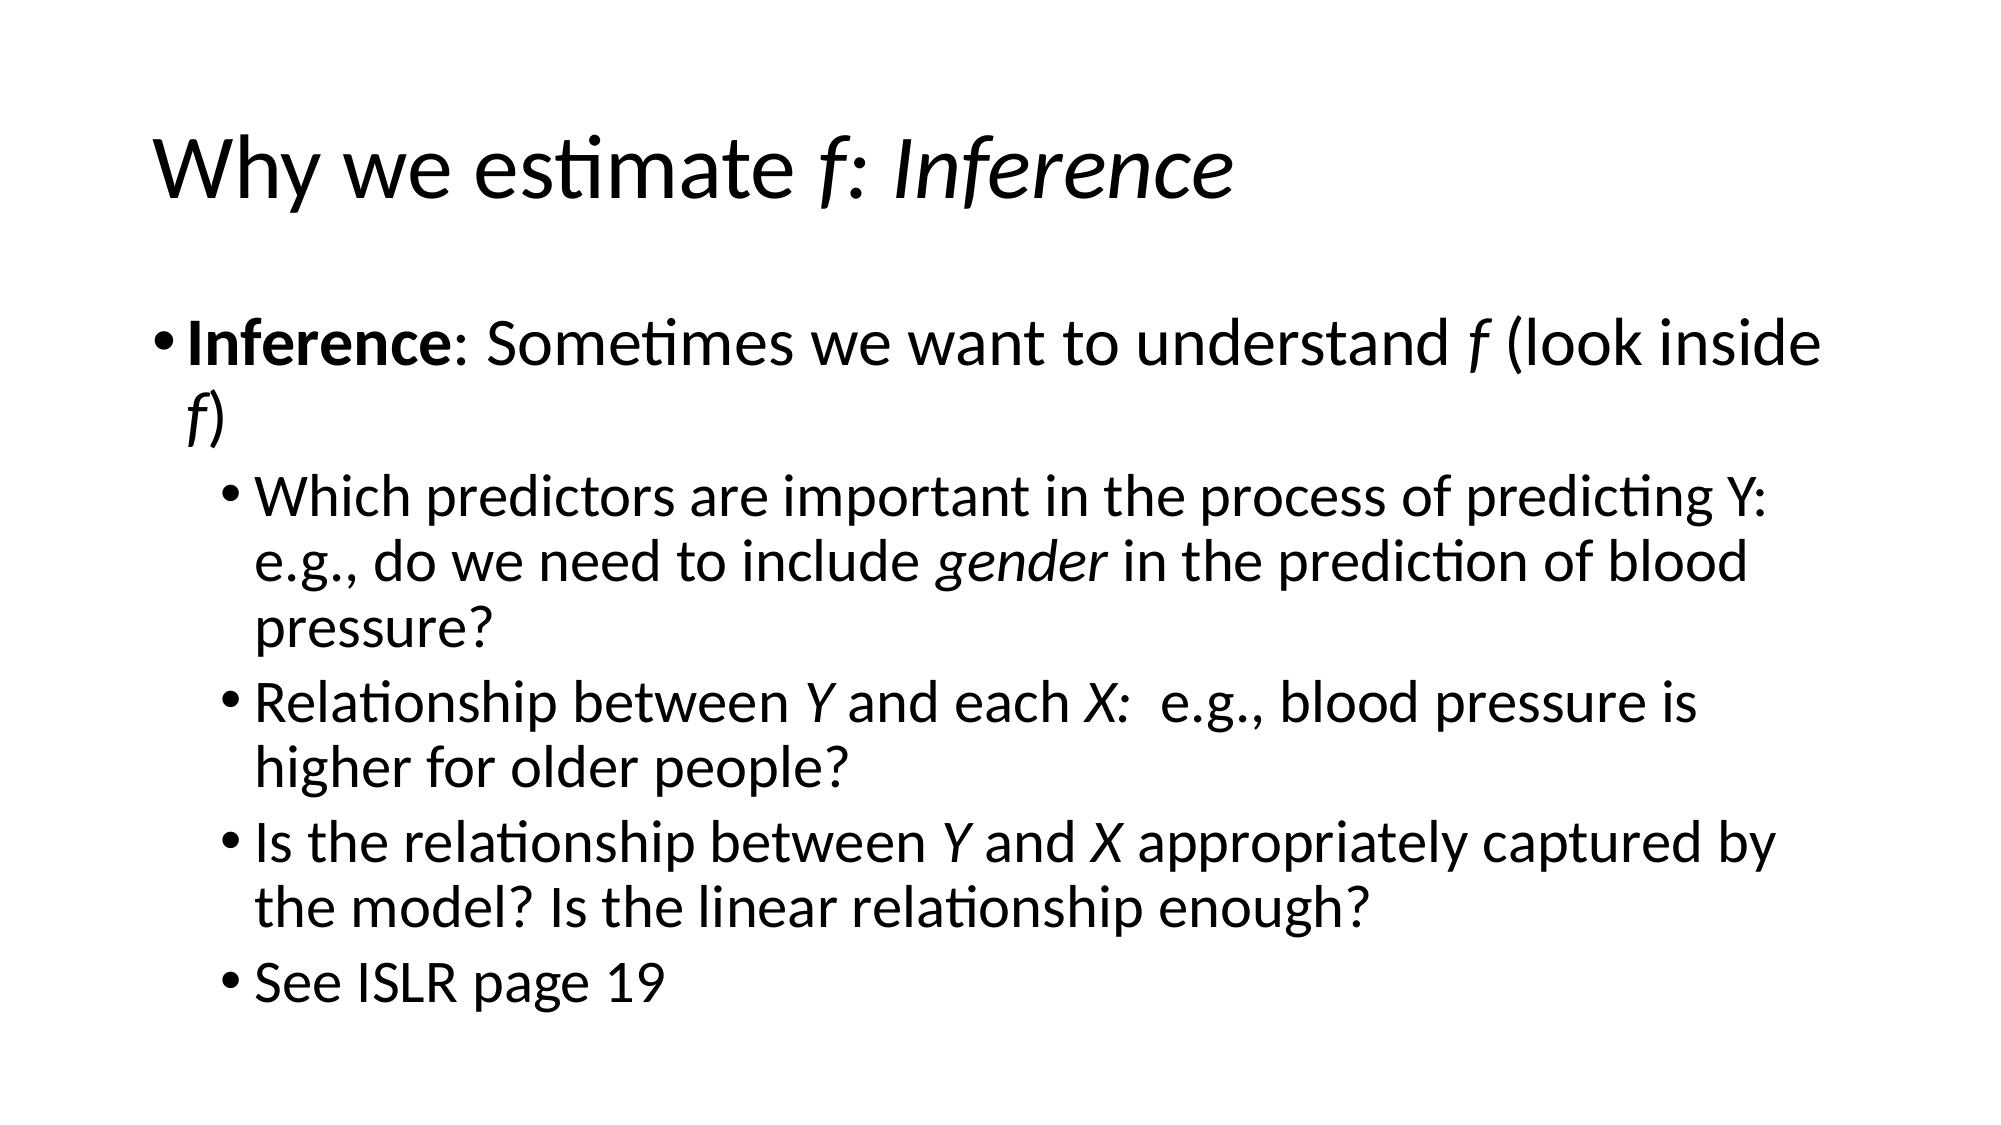

# Why we estimate f: Inference
Inference: Sometimes we want to understand f (look inside f)
Which predictors are important in the process of predicting Y:  e.g., do we need to include gender in the prediction of blood pressure?
Relationship between Y and each X:  e.g., blood pressure is higher for older people?
Is the relationship between Y and X appropriately captured by the model? Is the linear relationship enough?
See ISLR page 19